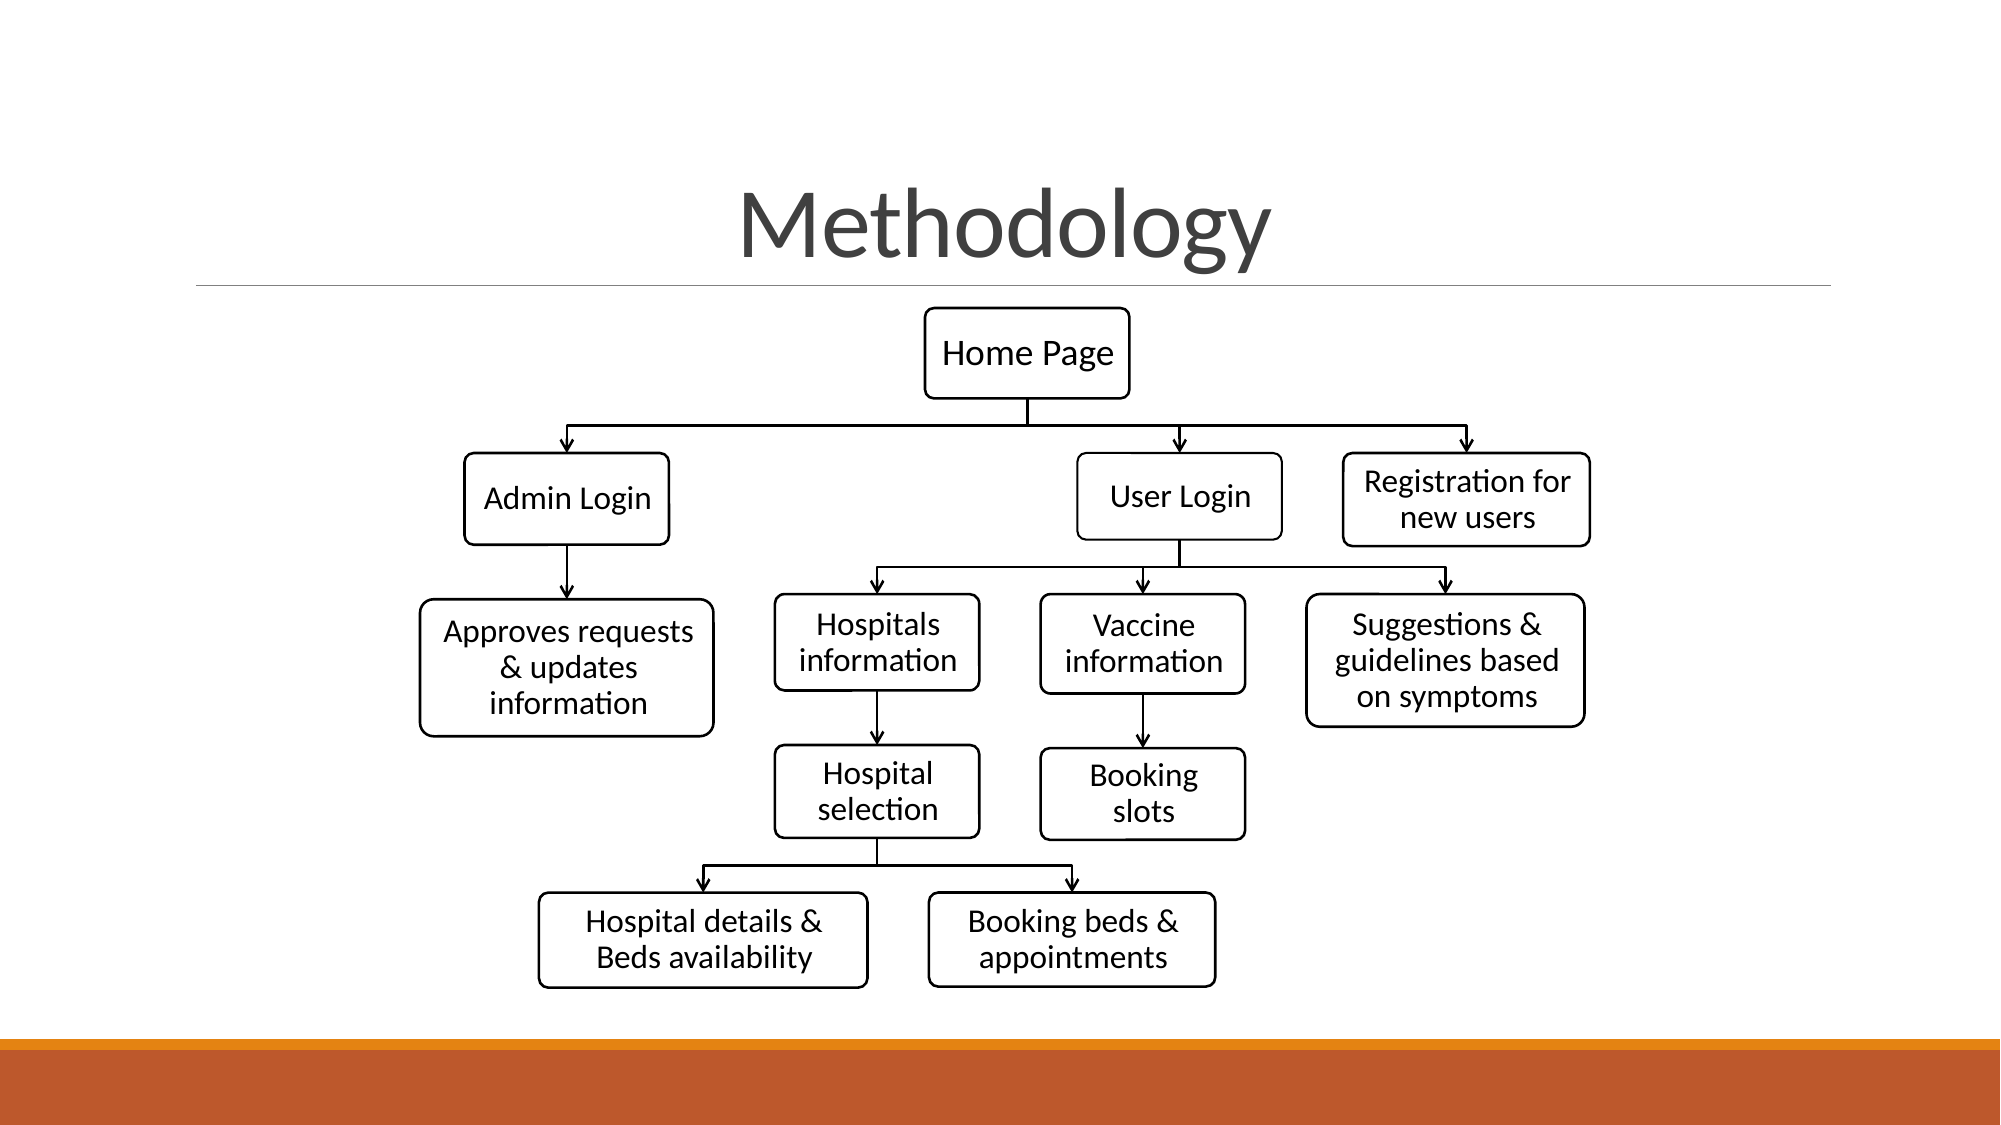

# Methodology
Home Page
Admin Login
Approves requests & updates information
User Login
Hospitals information
Hospital selection
Hospital details & Beds availability
Booking beds & appointments
Vaccine information
Booking slots
Suggestions & guidelines based on symptoms
Registration for new users